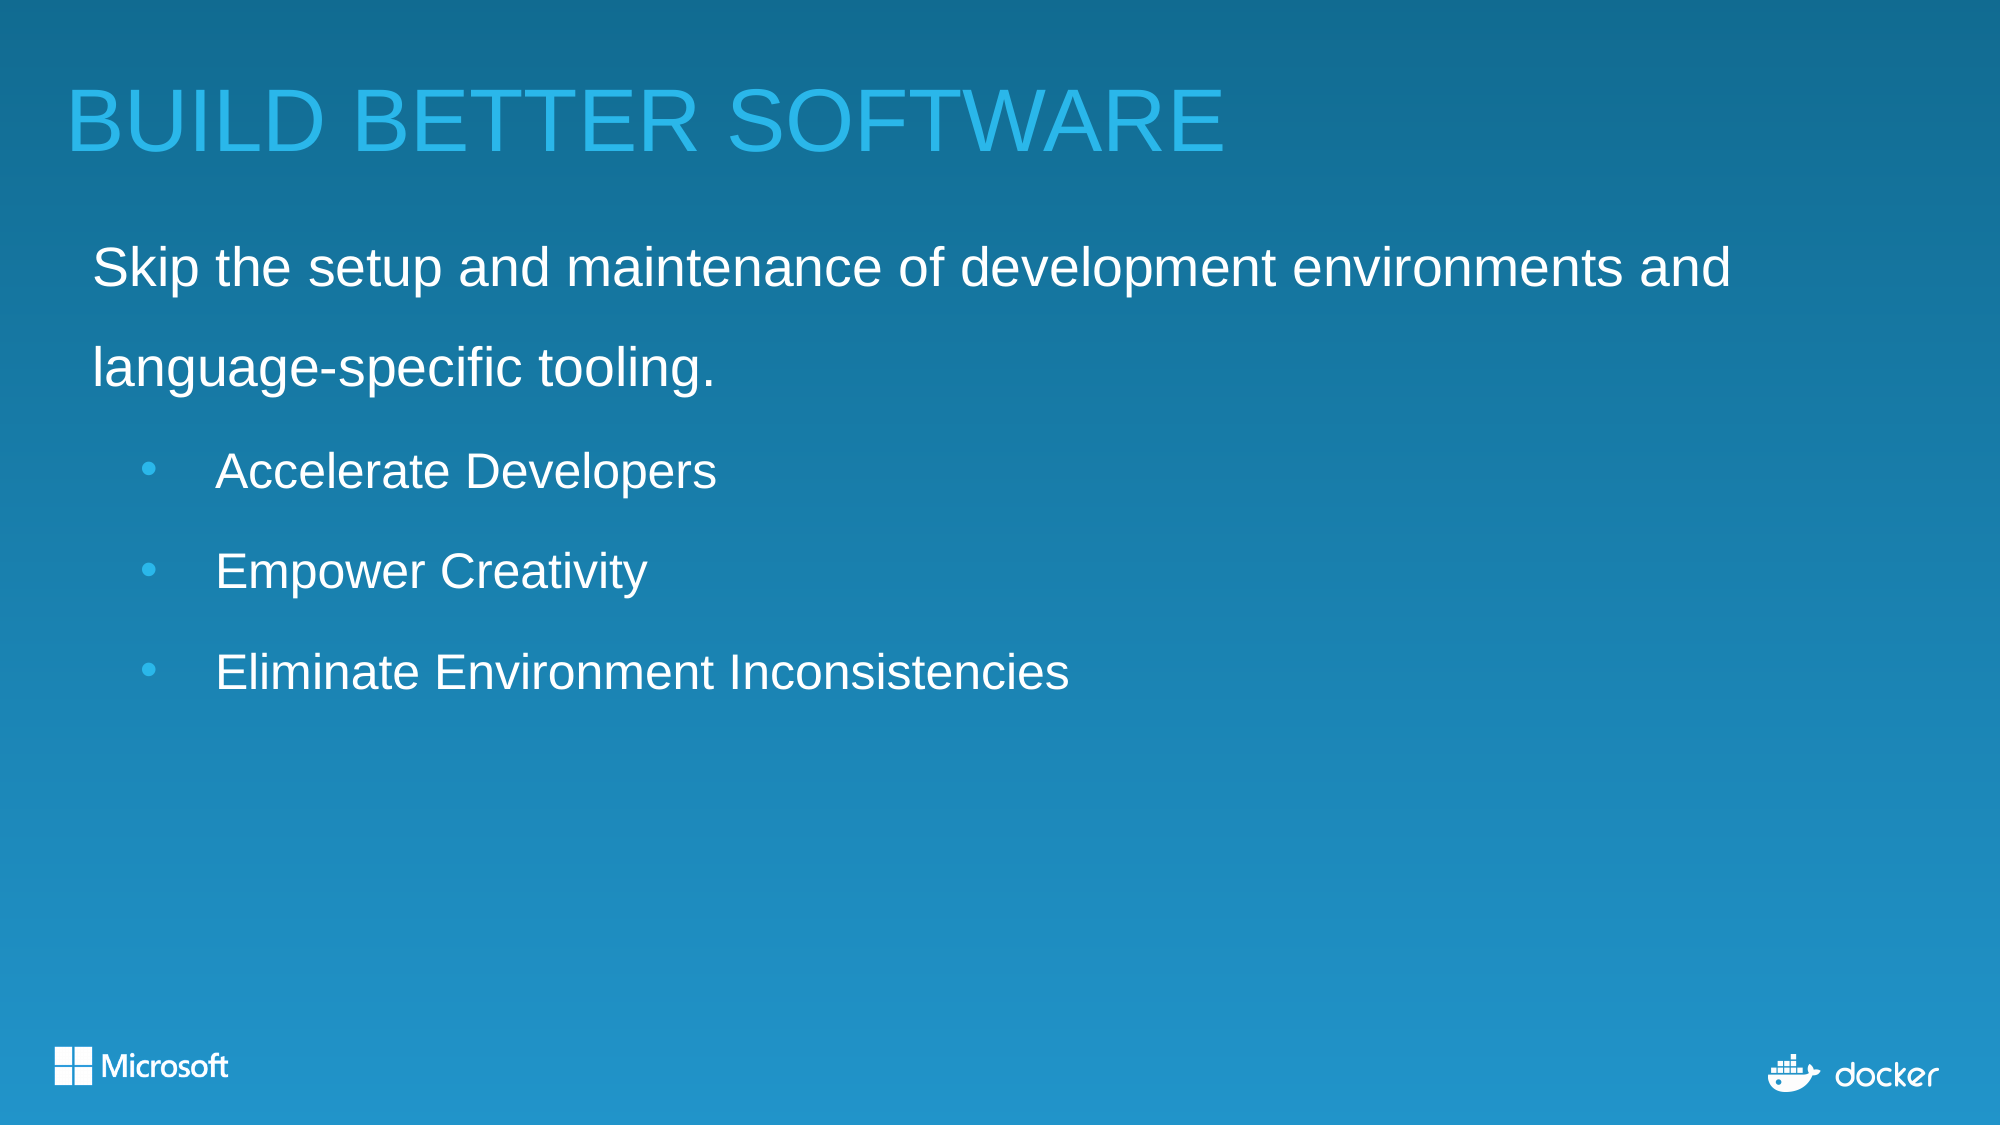

# BUILD BETTER SOFTWARE
Skip the setup and maintenance of development environments and language-specific tooling.
Accelerate Developers
Empower Creativity
Eliminate Environment Inconsistencies